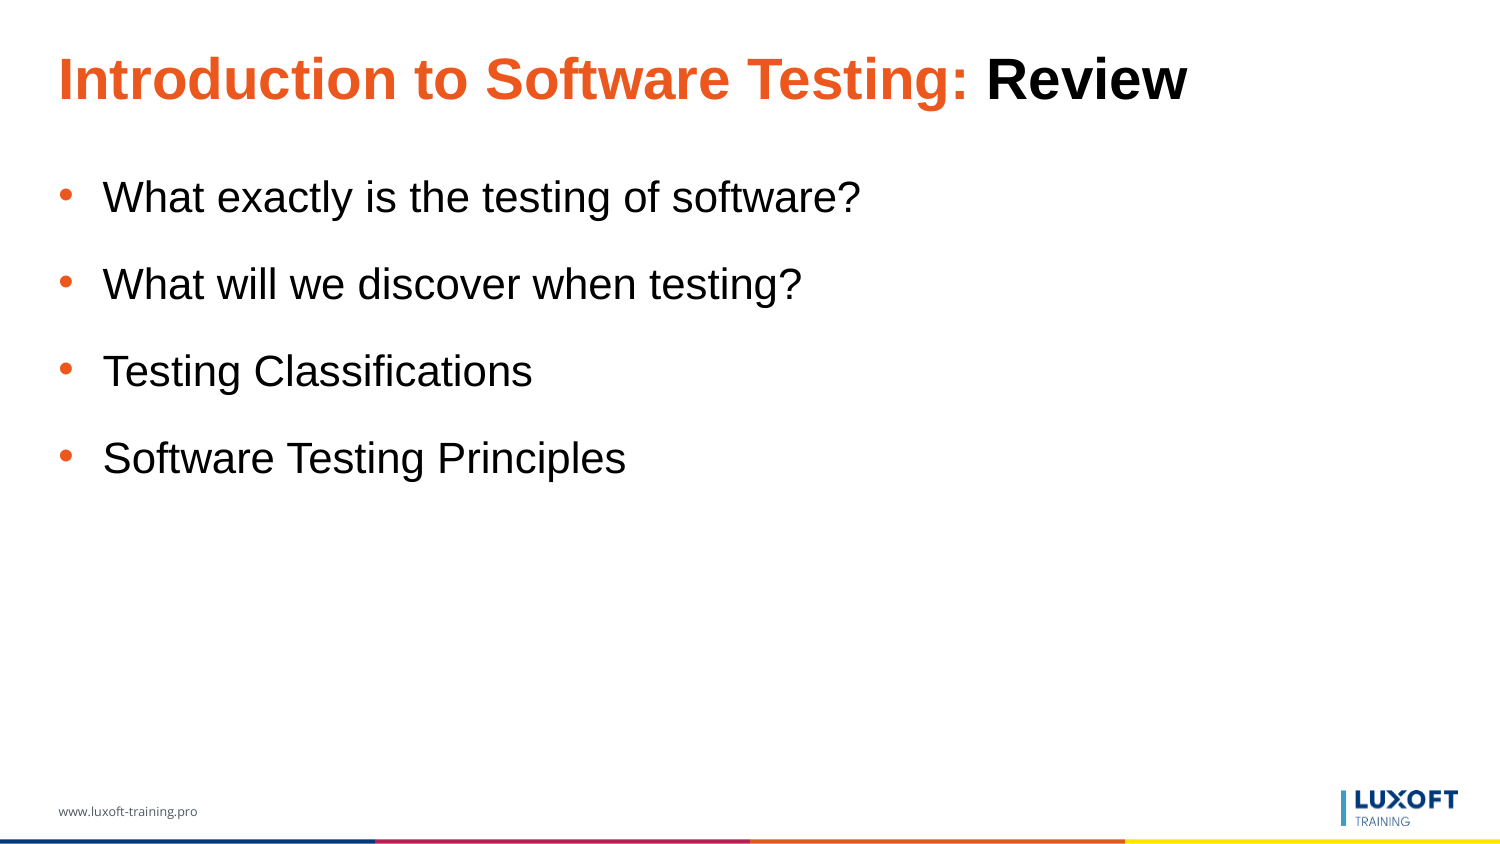

# Introduction to Software Testing: Review
What exactly is the testing of software?
What will we discover when testing?
Testing Classifications
Software Testing Principles